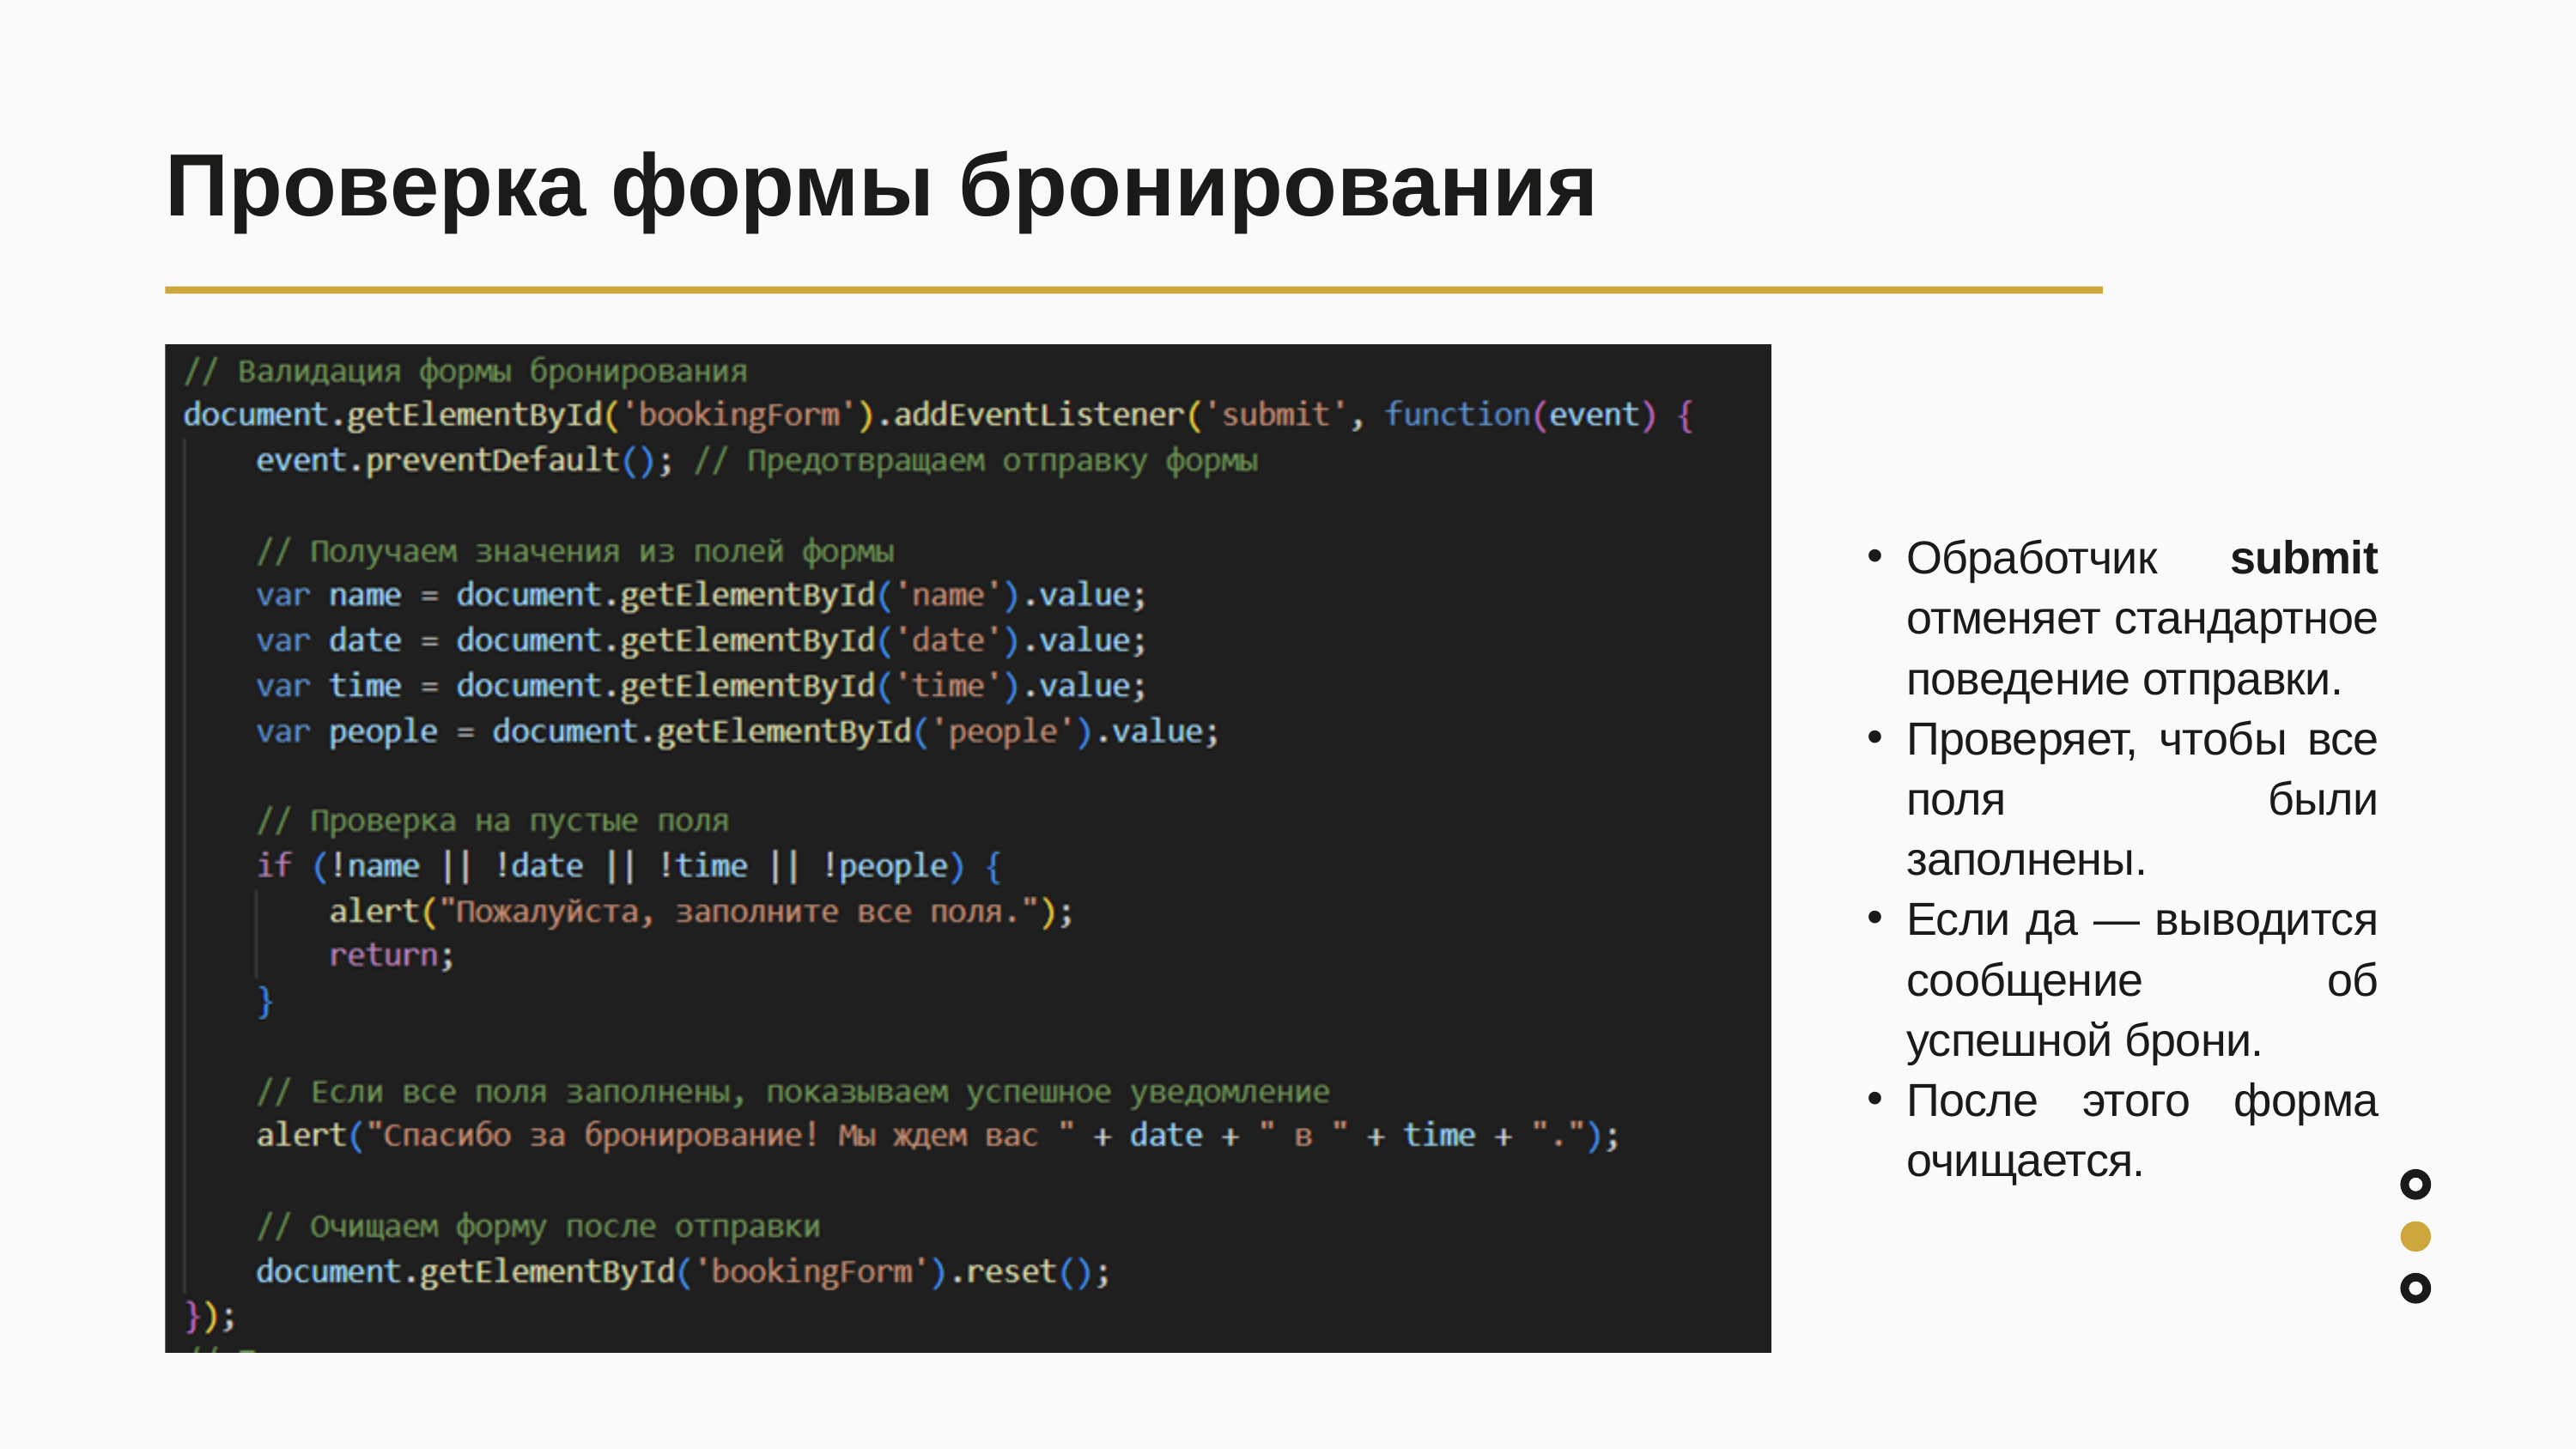

Проверка формы бронирования

Обработчик submit отменяет стандартное поведение отправки.
Проверяет, чтобы все поля были заполнены.
Если да — выводится сообщение об успешной брони.
После этого форма очищается.